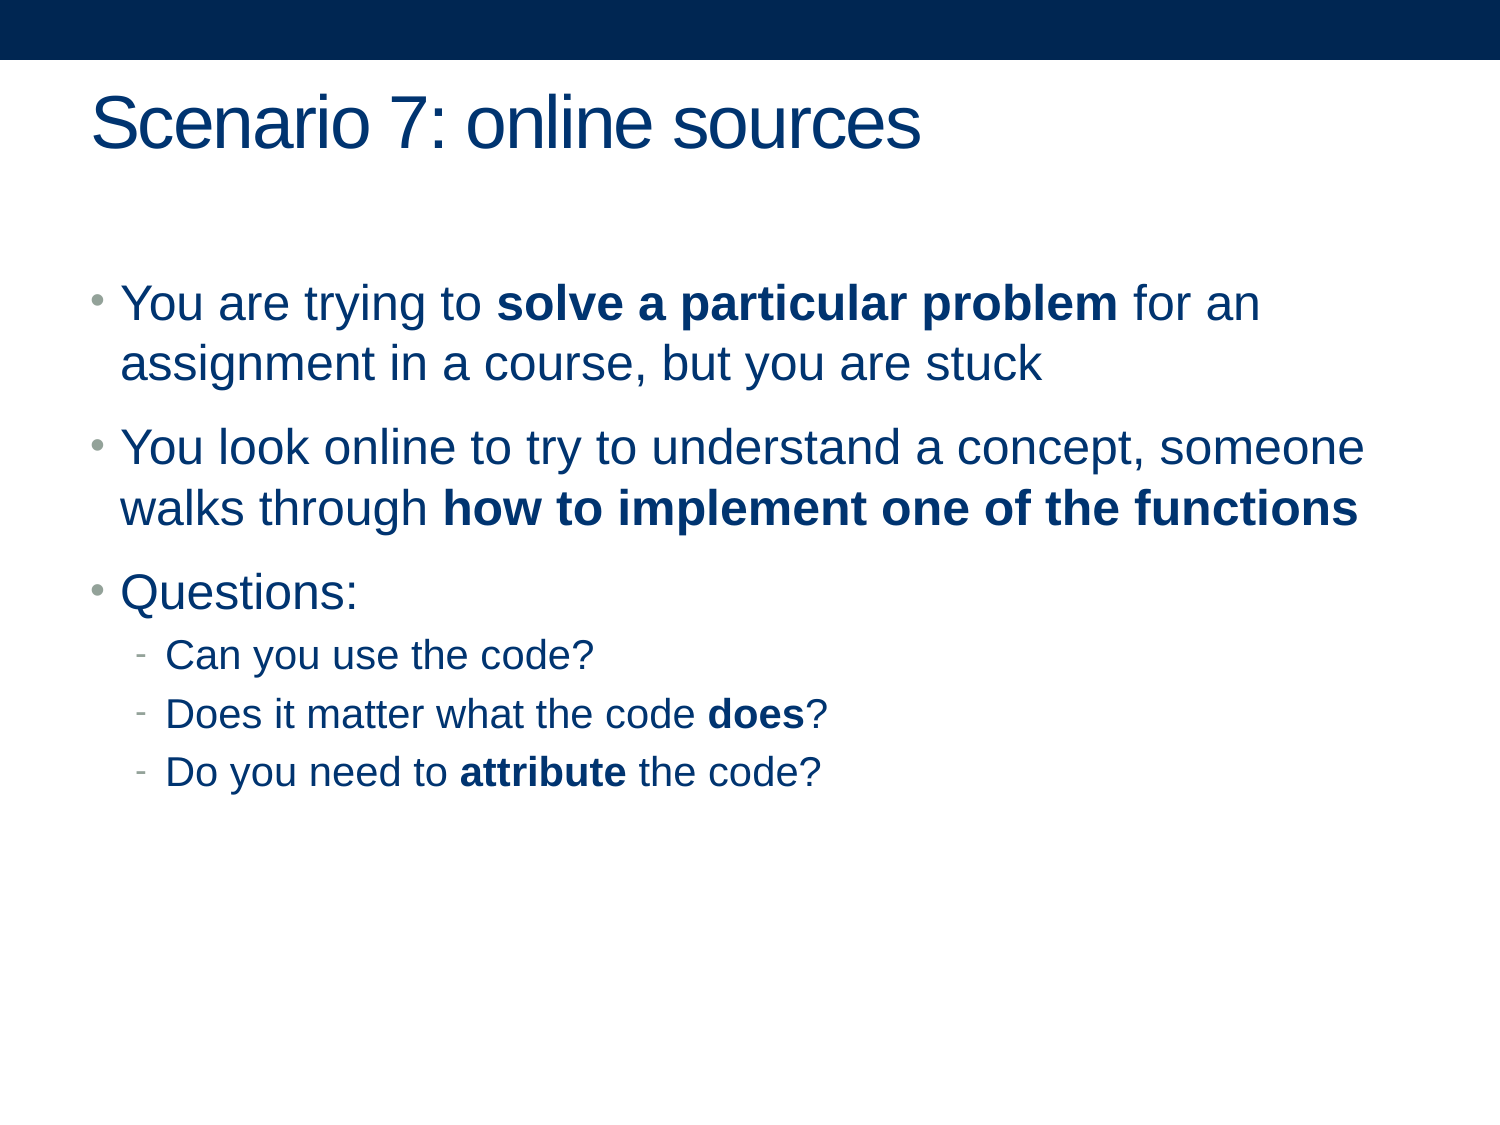

# Scenario 7: online sources
You are trying to solve a particular problem for an assignment in a course, but you are stuck
You look online to try to understand a concept, someone walks through how to implement one of the functions
Questions:
Can you use the code?
Does it matter what the code does?
Do you need to attribute the code?